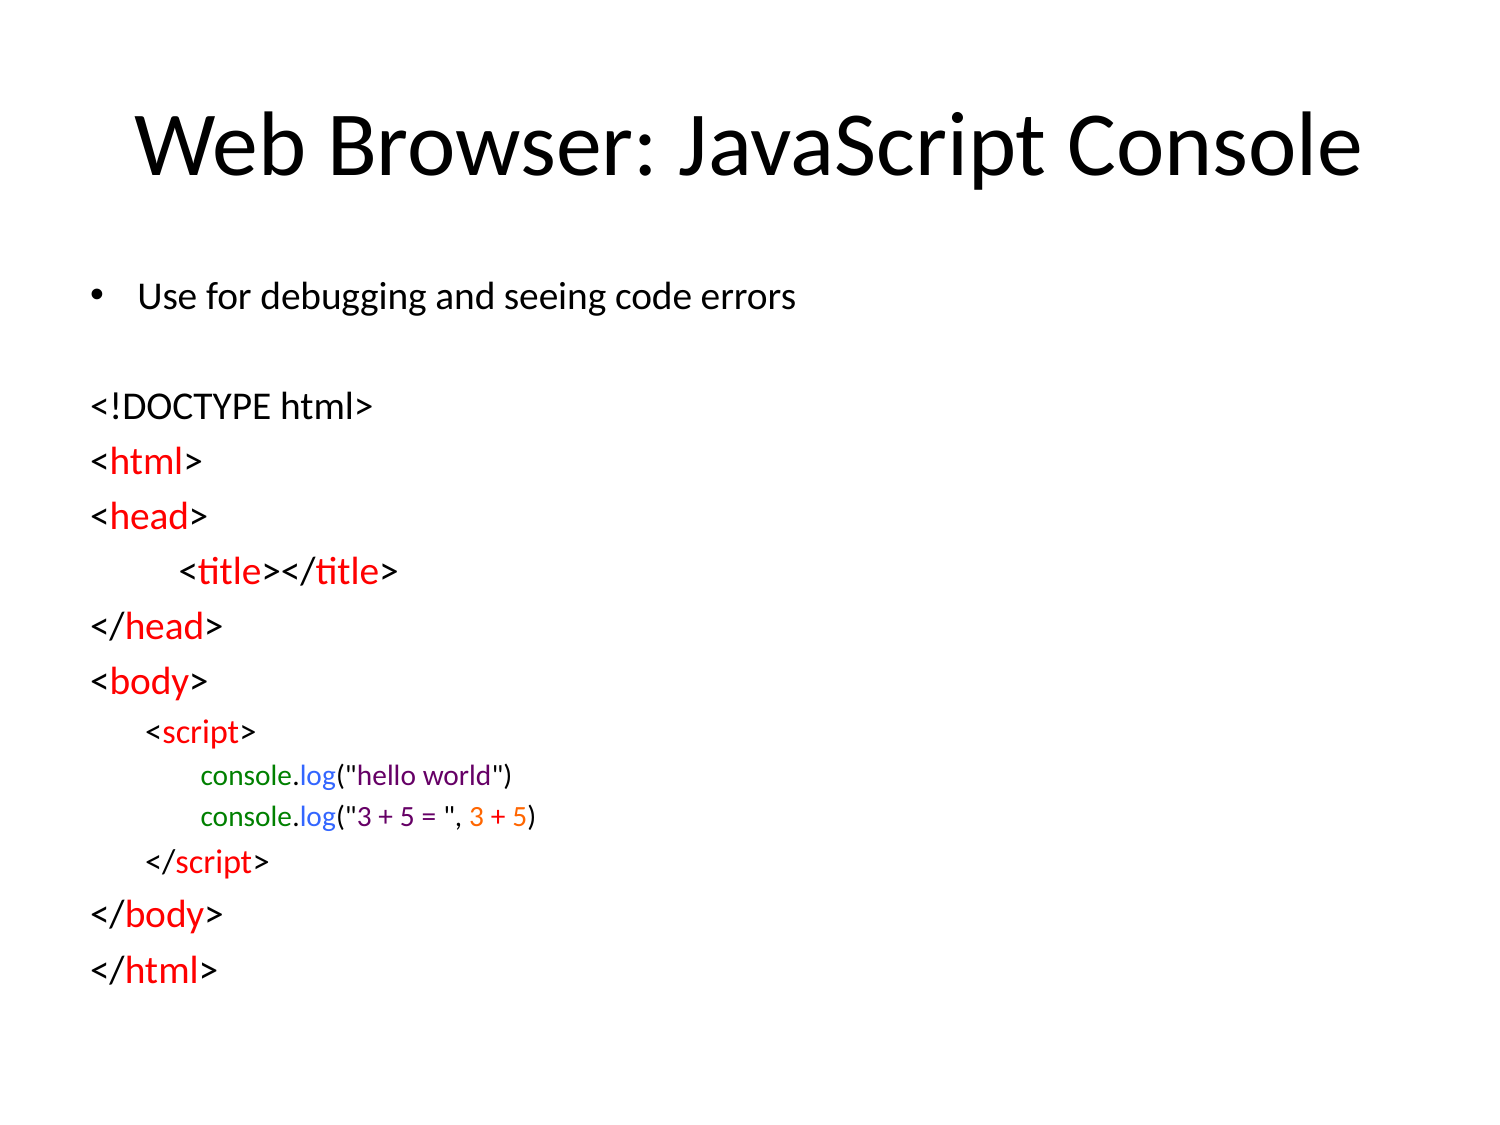

# Web Browser: JavaScript Console
Use for debugging and seeing code errors

<!DOCTYPE html>
<html>
<head>
	<title></title>
</head>
<body>
<script>
console.log("hello world")
console.log("3 + 5 = ", 3 + 5)
</script>
</body>
</html>